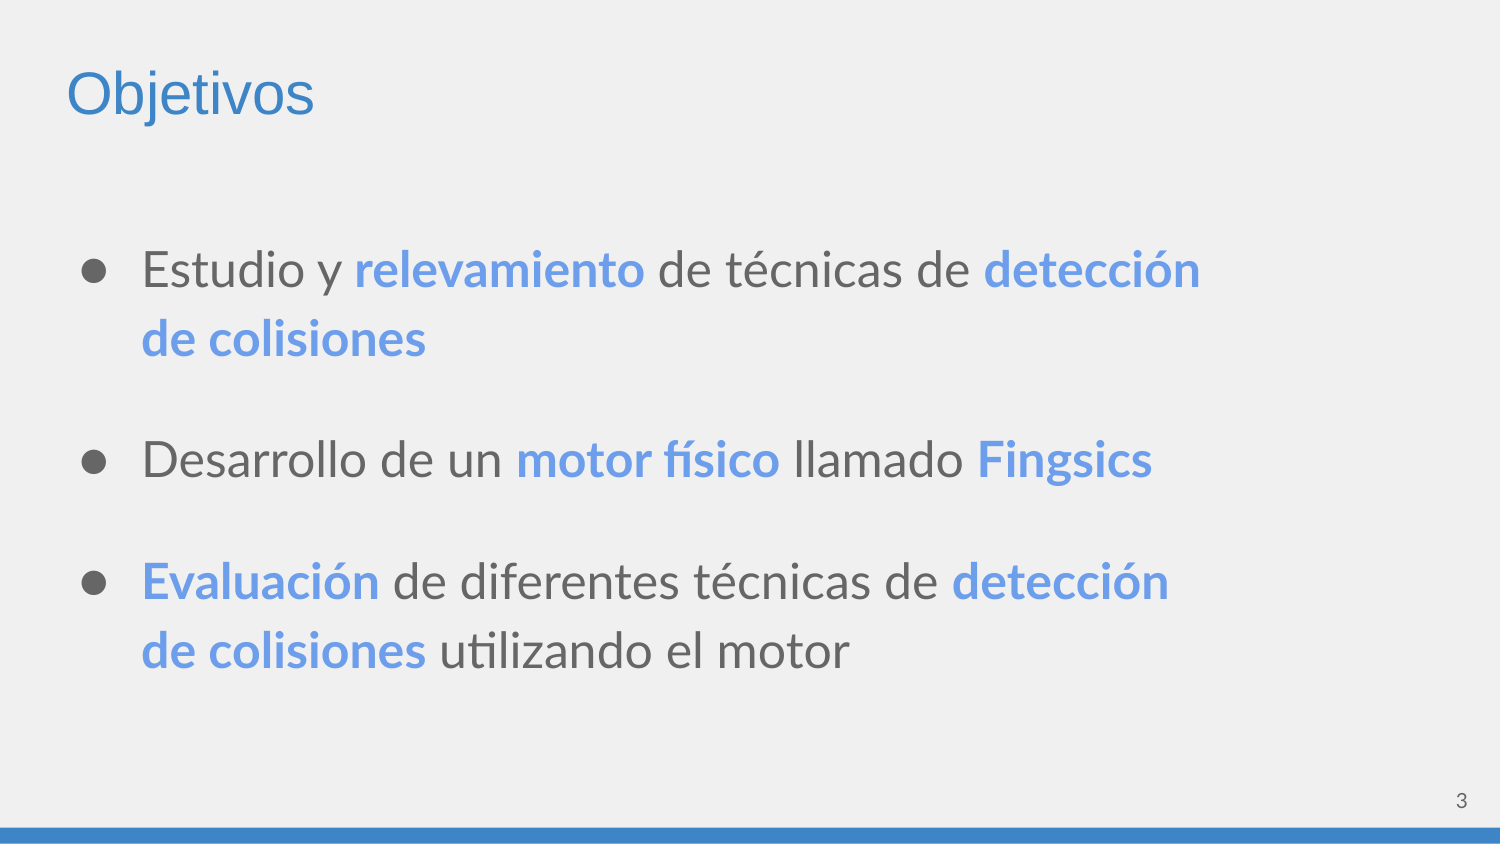

# Objetivos
Estudio y relevamiento de técnicas de detección de colisiones

Desarrollo de un motor físico llamado Fingsics

Evaluación de diferentes técnicas de detección de colisiones utilizando el motor
3